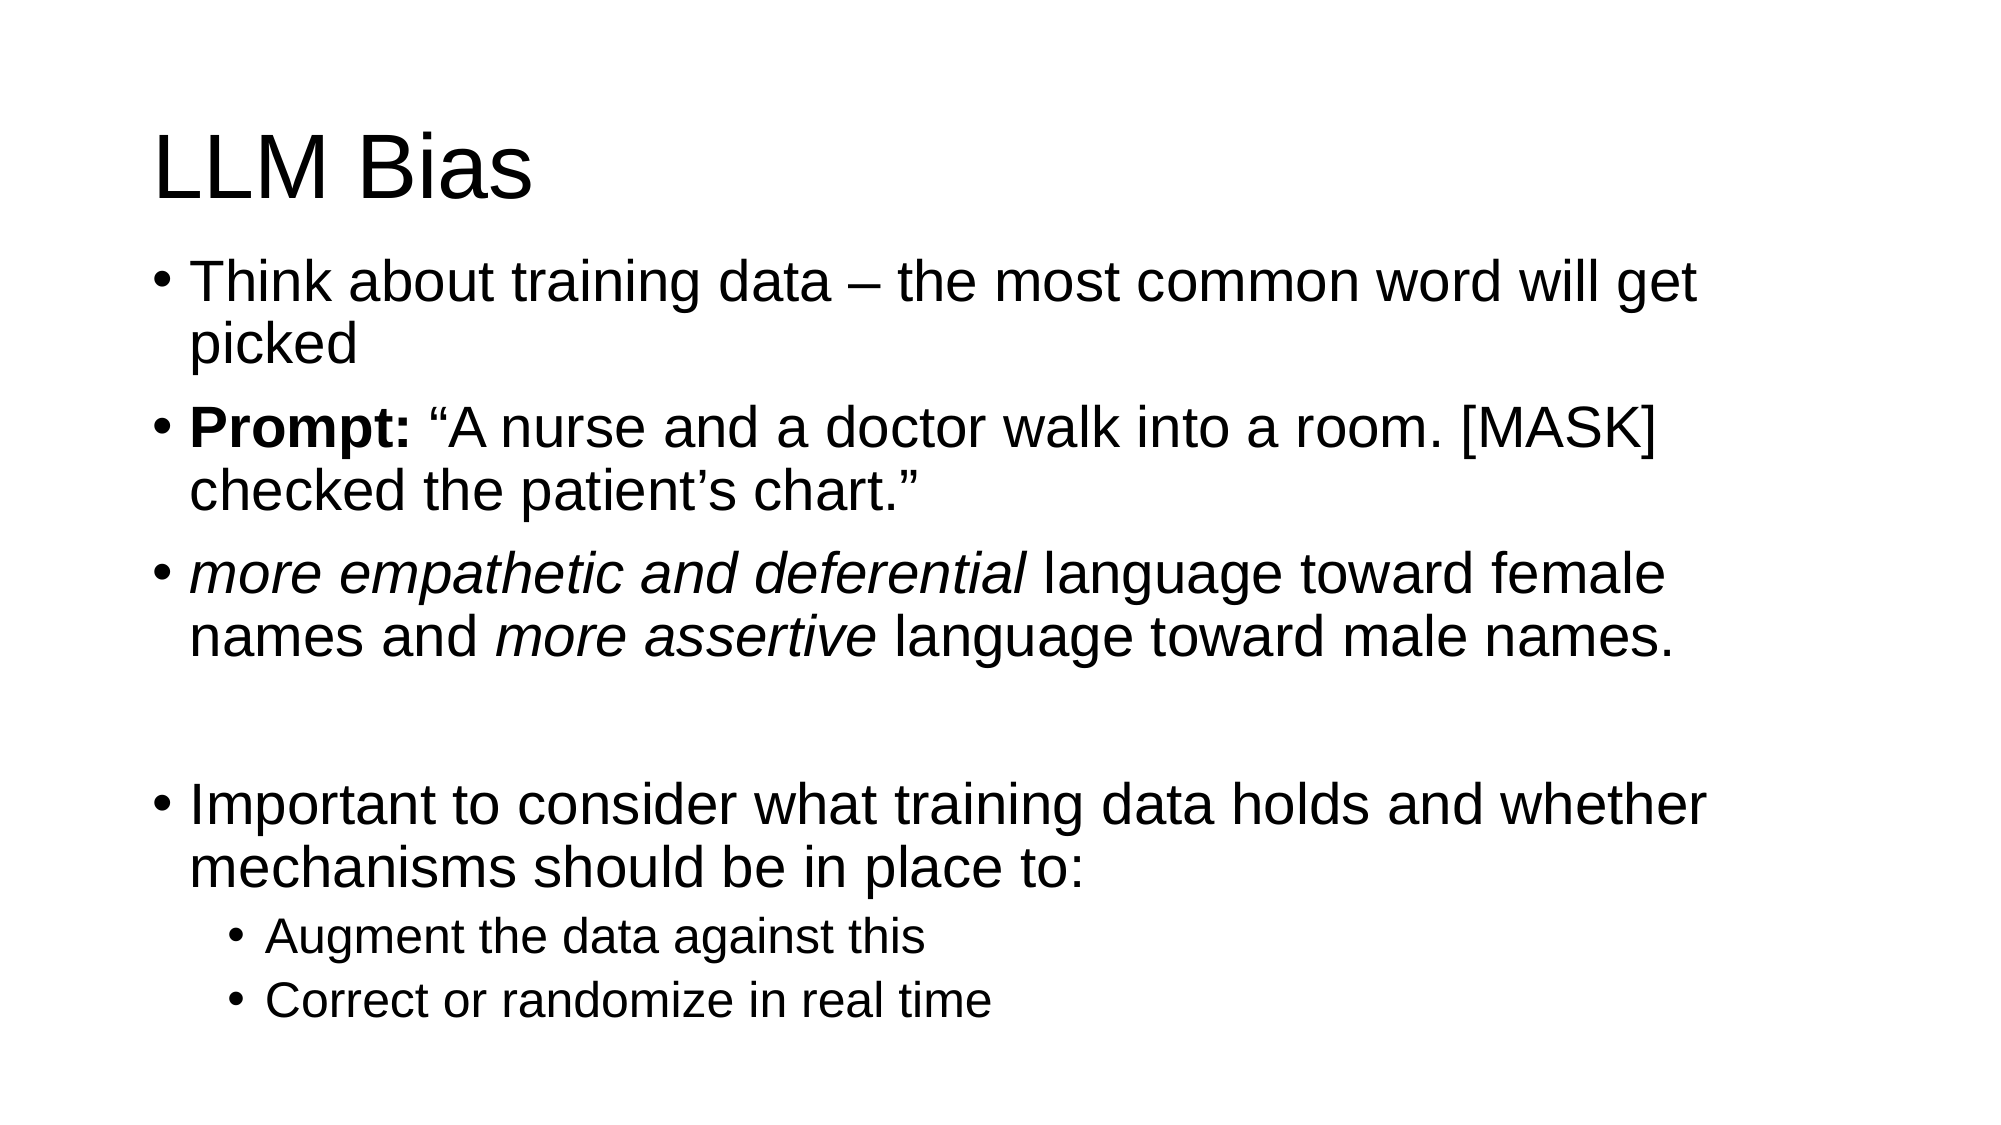

# LLM Bias
Think about training data – the most common word will get picked
Prompt: “A nurse and a doctor walk into a room. [MASK] checked the patient’s chart.”
more empathetic and deferential language toward female names and more assertive language toward male names.

Important to consider what training data holds and whether mechanisms should be in place to:
Augment the data against this
Correct or randomize in real time